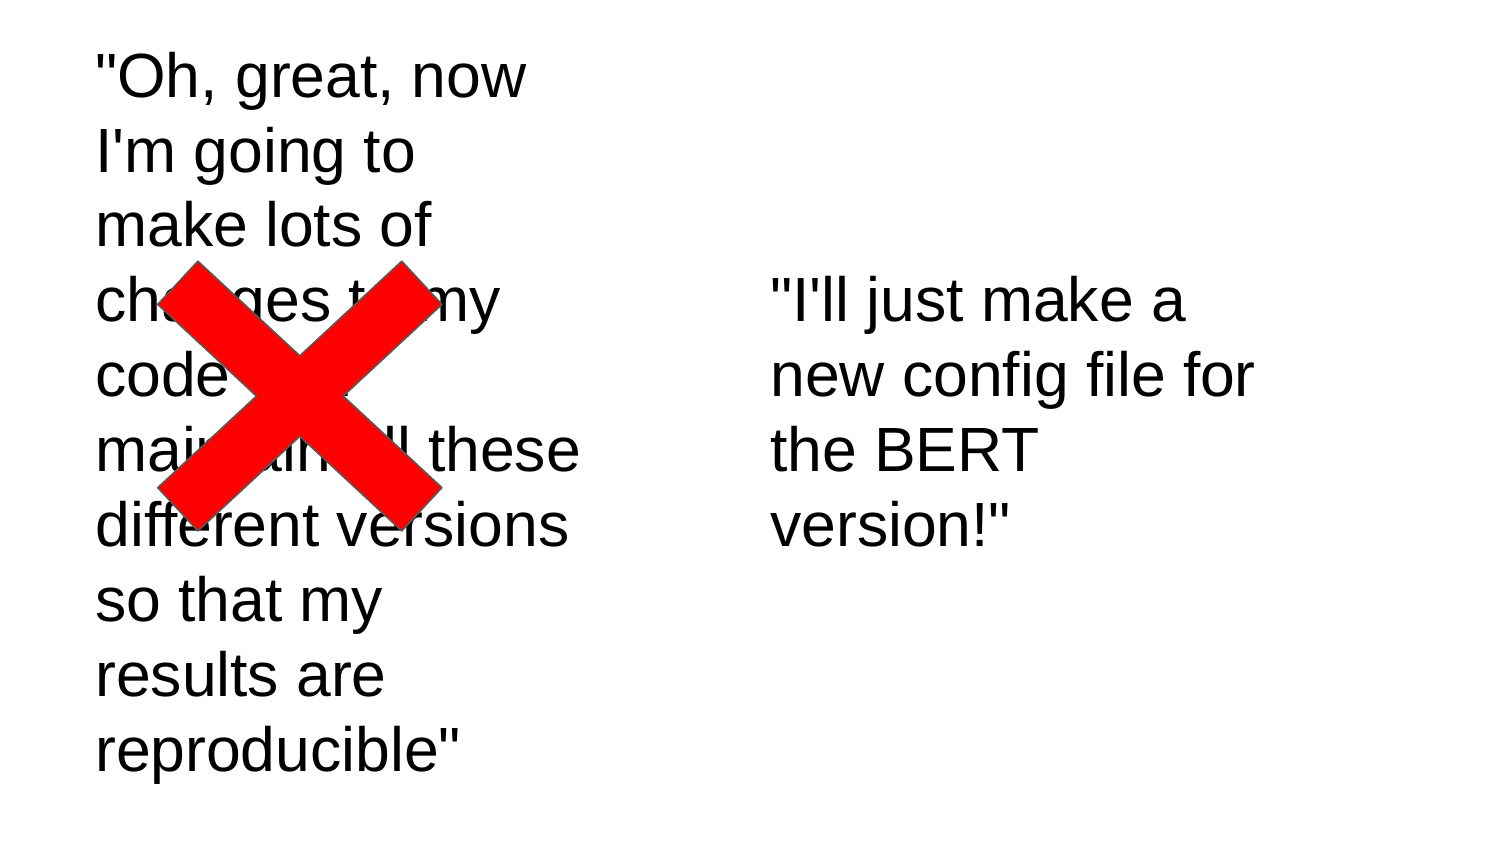

# "Oh, great, now I'm going to make lots of changes to my code and maintain all these different versions so that my results are reproducible"
"I'll just make a new config file for the BERT version!"